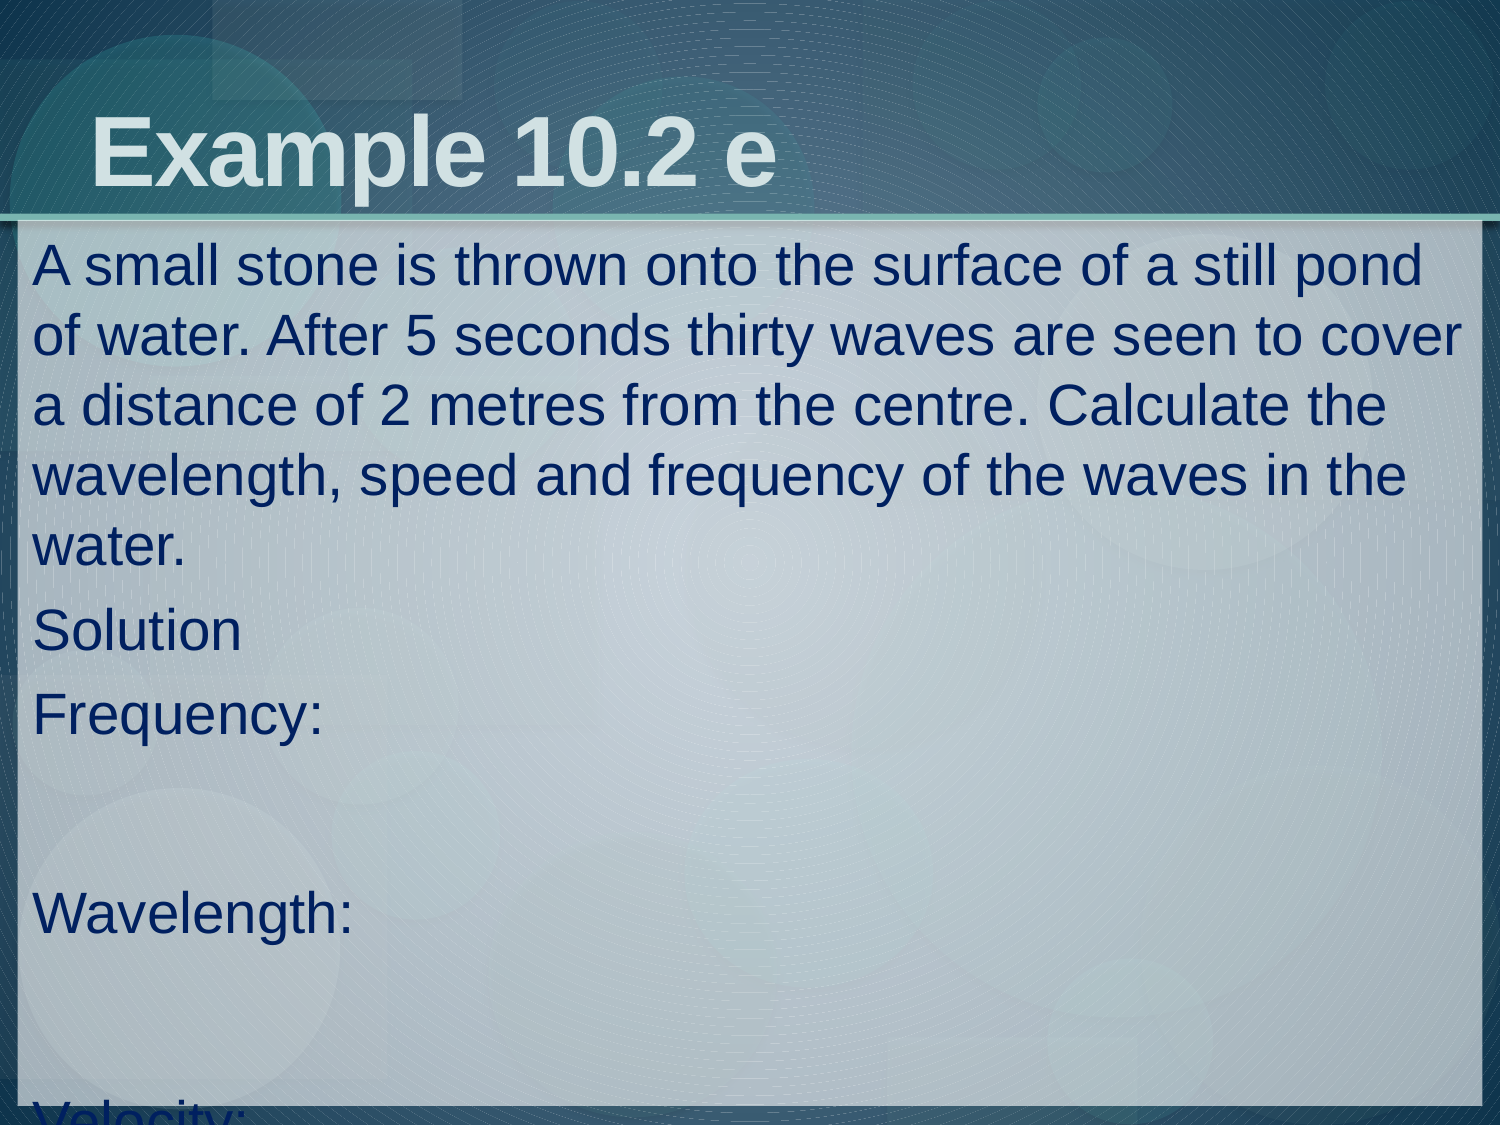

# Example 10.2 e
A small stone is thrown onto the surface of a still pond of water. After 5 seconds thirty waves are seen to cover a distance of 2 metres from the centre. Calculate the wavelength, speed and frequency of the waves in the water.
Solution
Frequency:

Wavelength:

Velocity: